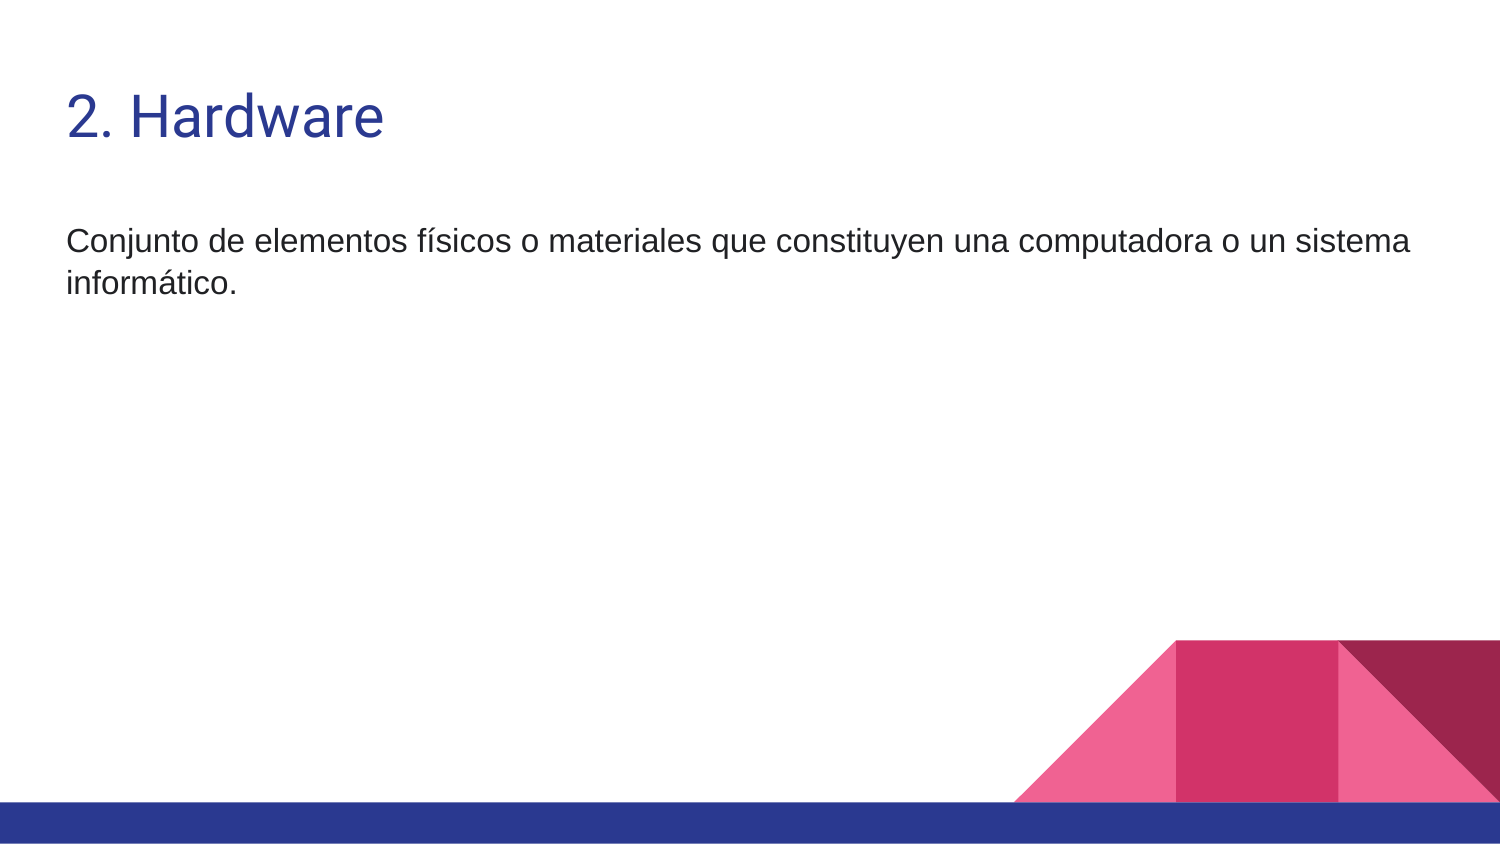

# 2. Hardware
Conjunto de elementos físicos o materiales que constituyen una computadora o un sistema informático.